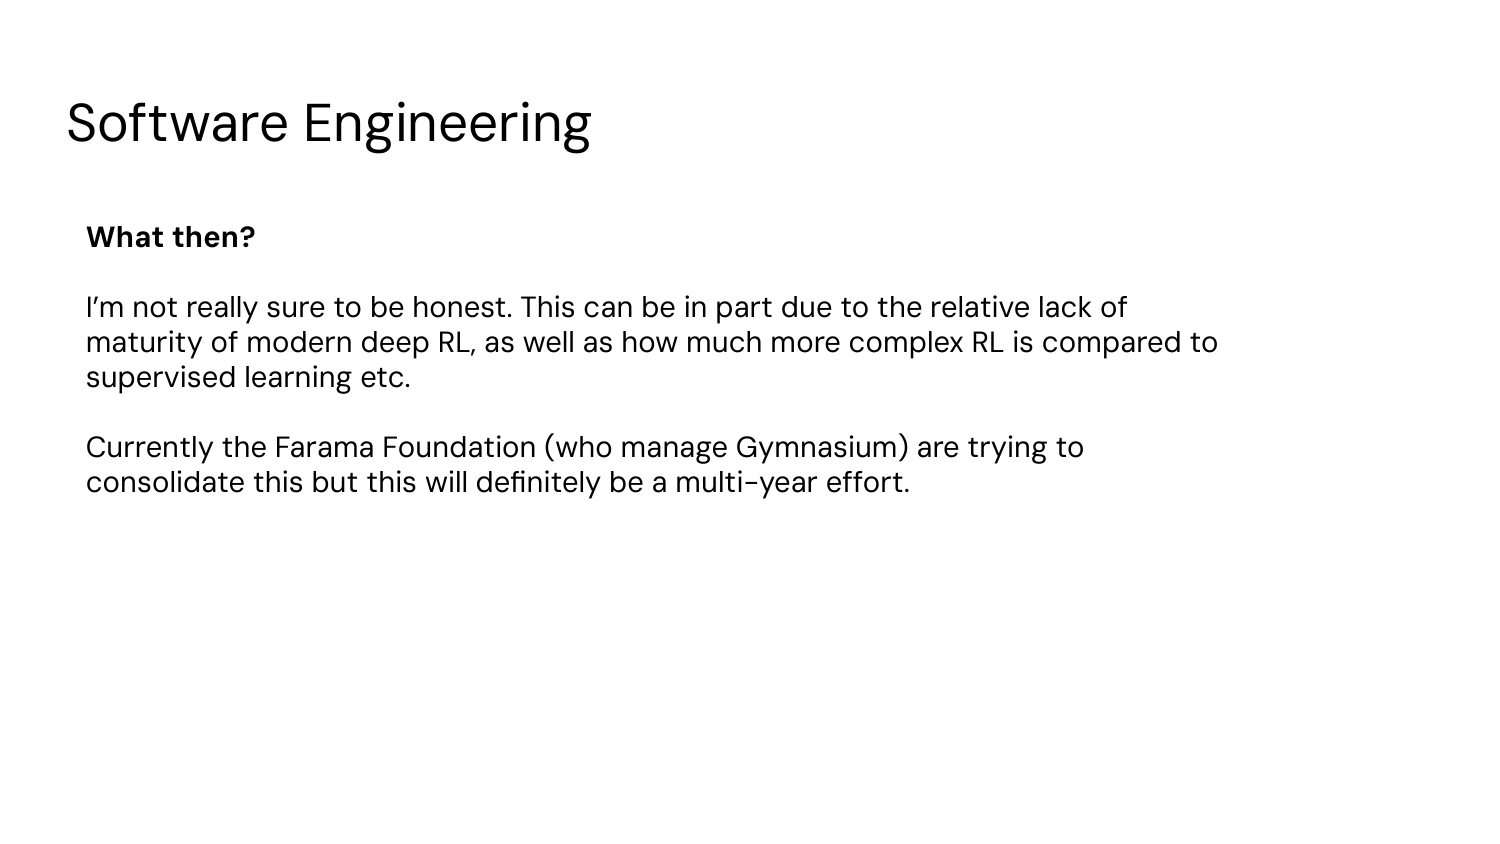

# Software Engineering
What then?

I’m not really sure to be honest. This can be in part due to the relative lack of maturity of modern deep RL, as well as how much more complex RL is compared to supervised learning etc.

Currently the Farama Foundation (who manage Gymnasium) are trying to consolidate this but this will definitely be a multi-year effort.